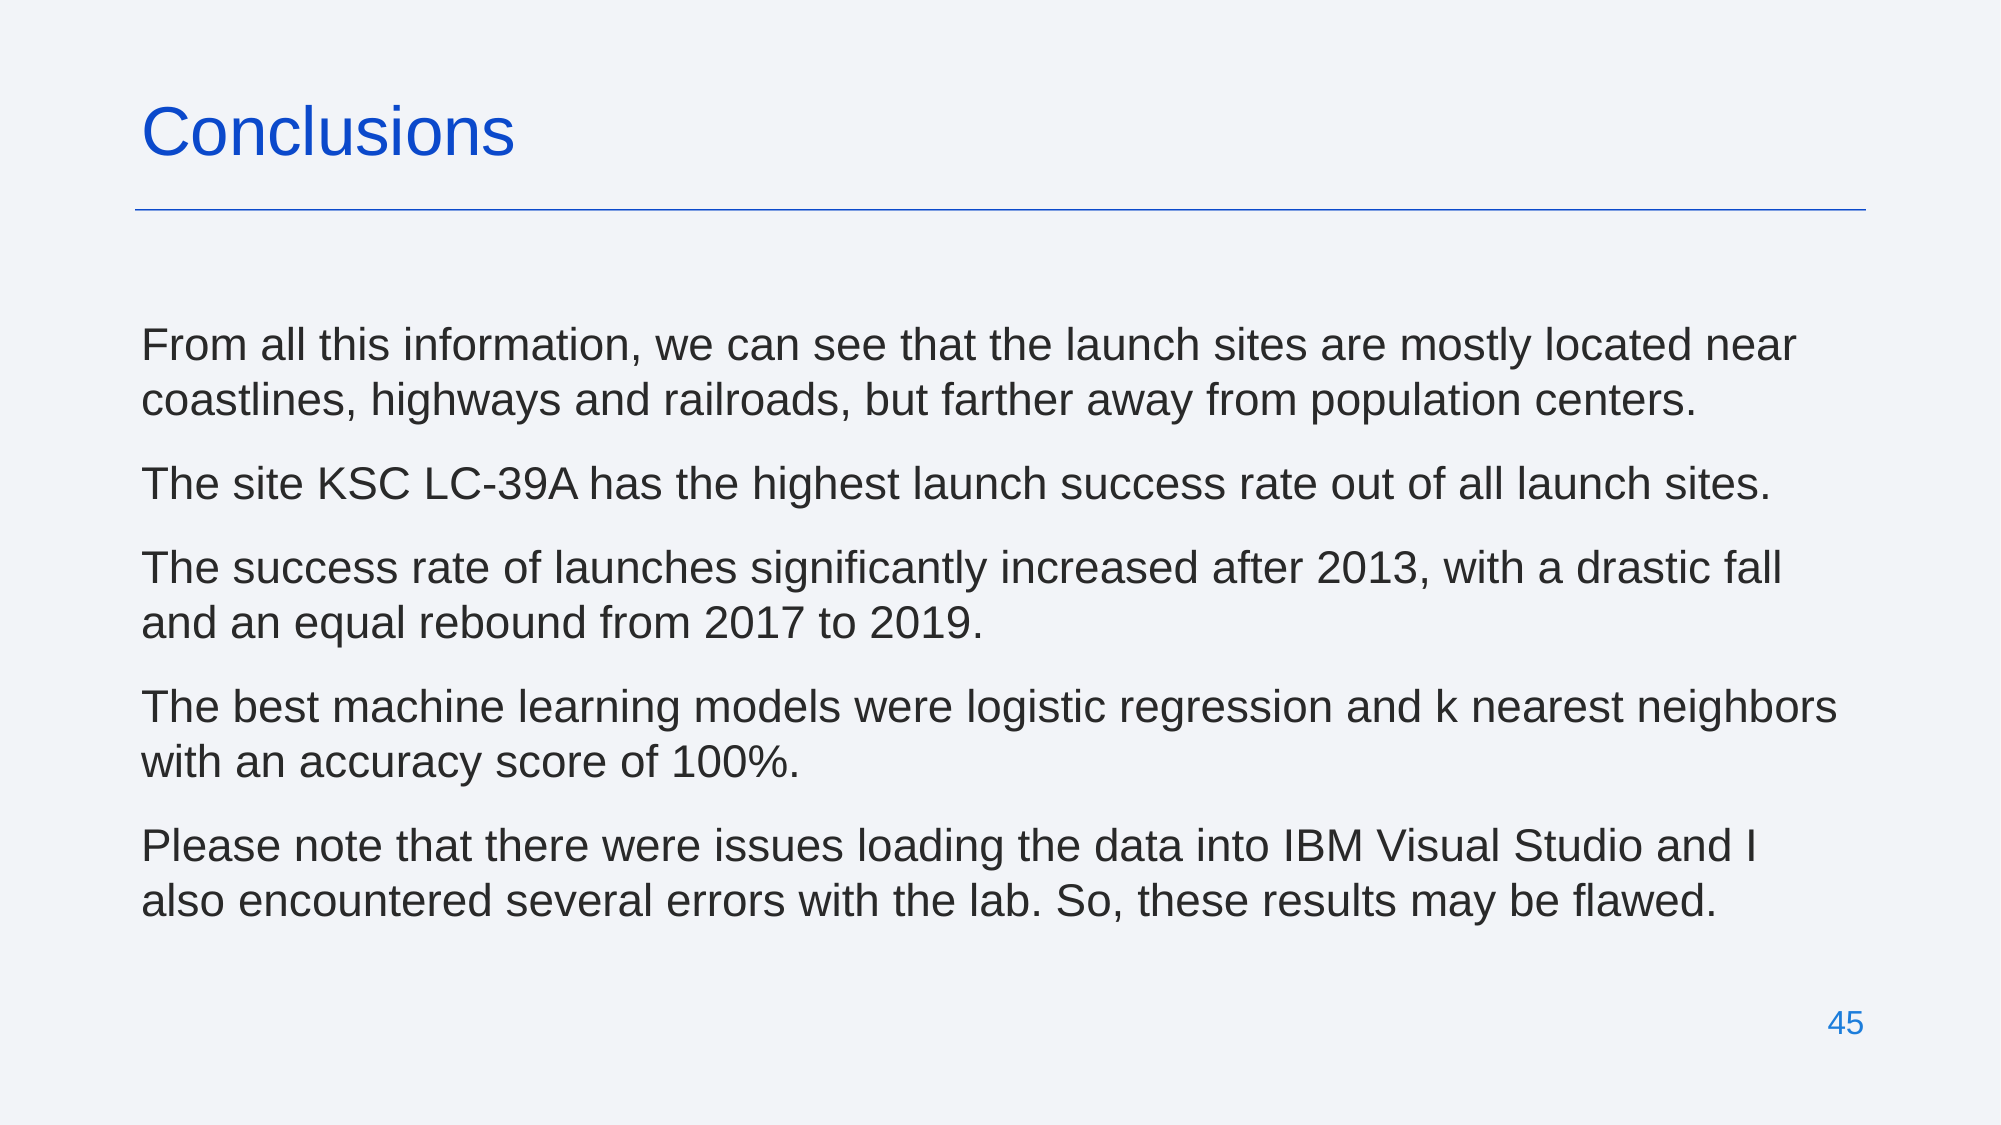

Conclusions
From all this information, we can see that the launch sites are mostly located near coastlines, highways and railroads, but farther away from population centers.
The site KSC LC-39A has the highest launch success rate out of all launch sites.
The success rate of launches significantly increased after 2013, with a drastic fall and an equal rebound from 2017 to 2019.
The best machine learning models were logistic regression and k nearest neighbors with an accuracy score of 100%.
Please note that there were issues loading the data into IBM Visual Studio and I also encountered several errors with the lab. So, these results may be flawed.

45